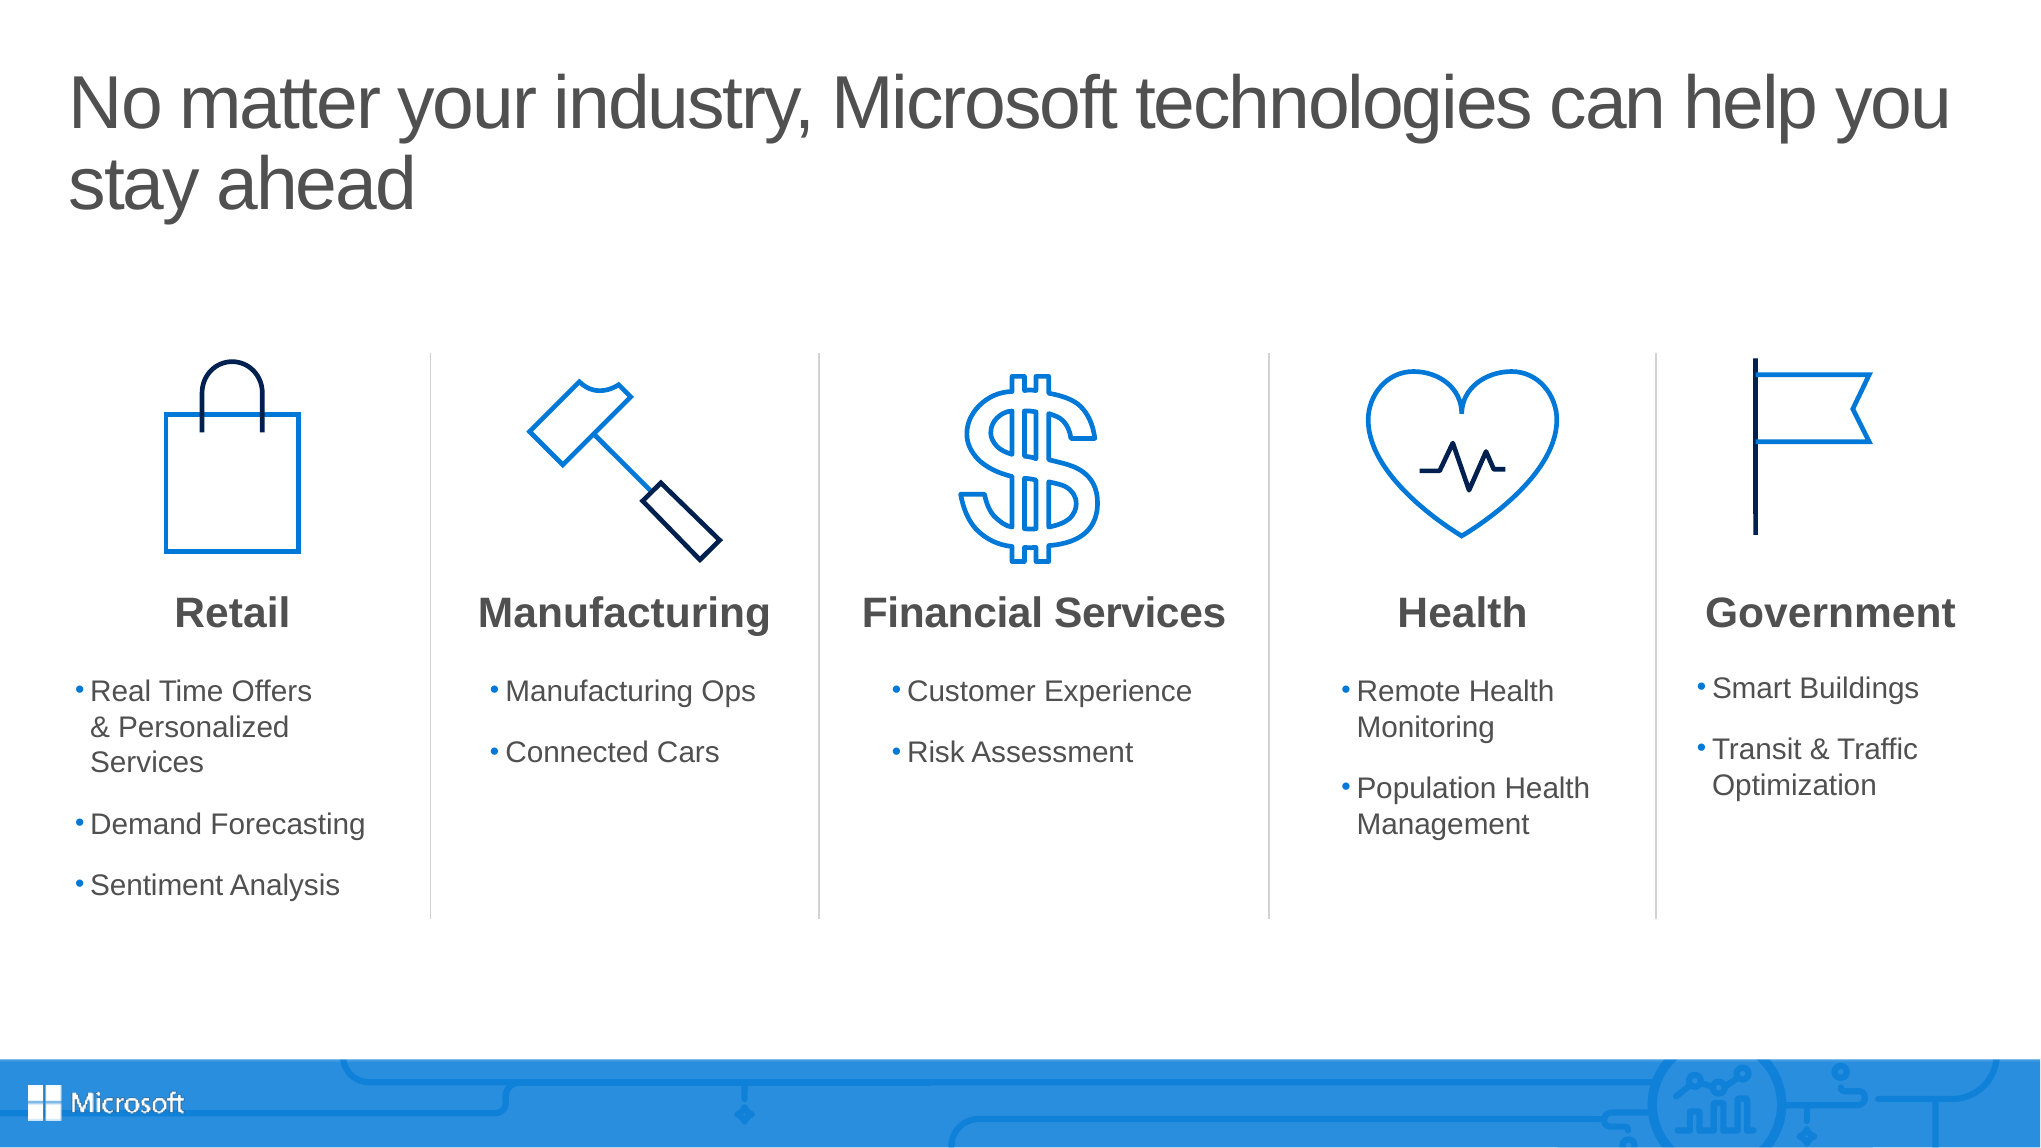

# No matter your industry, Microsoft technologies can help you stay ahead

Government
Smart Buildings
Transit & Traffic Optimization

Health
Remote Health Monitoring
Population Health Management

Financial Services
Customer Experience
Risk Assessment
Retail

Manufacturing
Real Time Offers
& Personalized Services
Demand Forecasting
Sentiment Analysis

Manufacturing Ops
Connected Cars